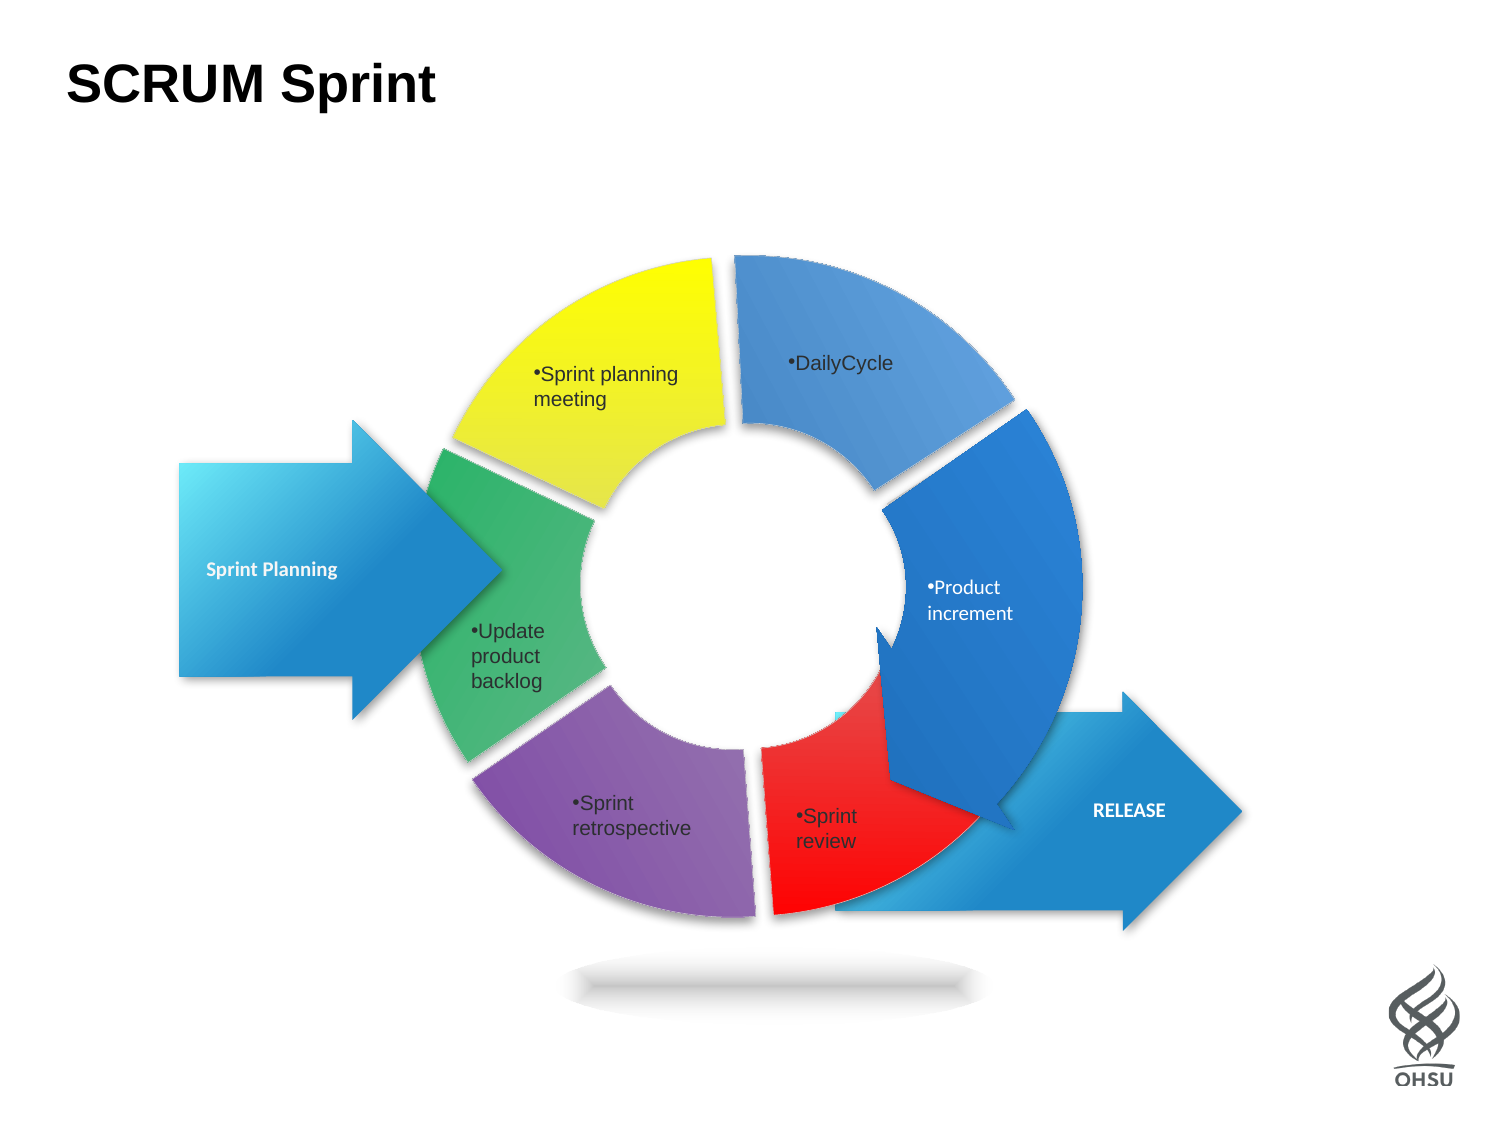

SCRUM Sprint

DailyCycle
Sprint planning meeting

Sprint Planning
Product increment
Update product backlog

Sprint retrospective
RELEASE
Sprint review